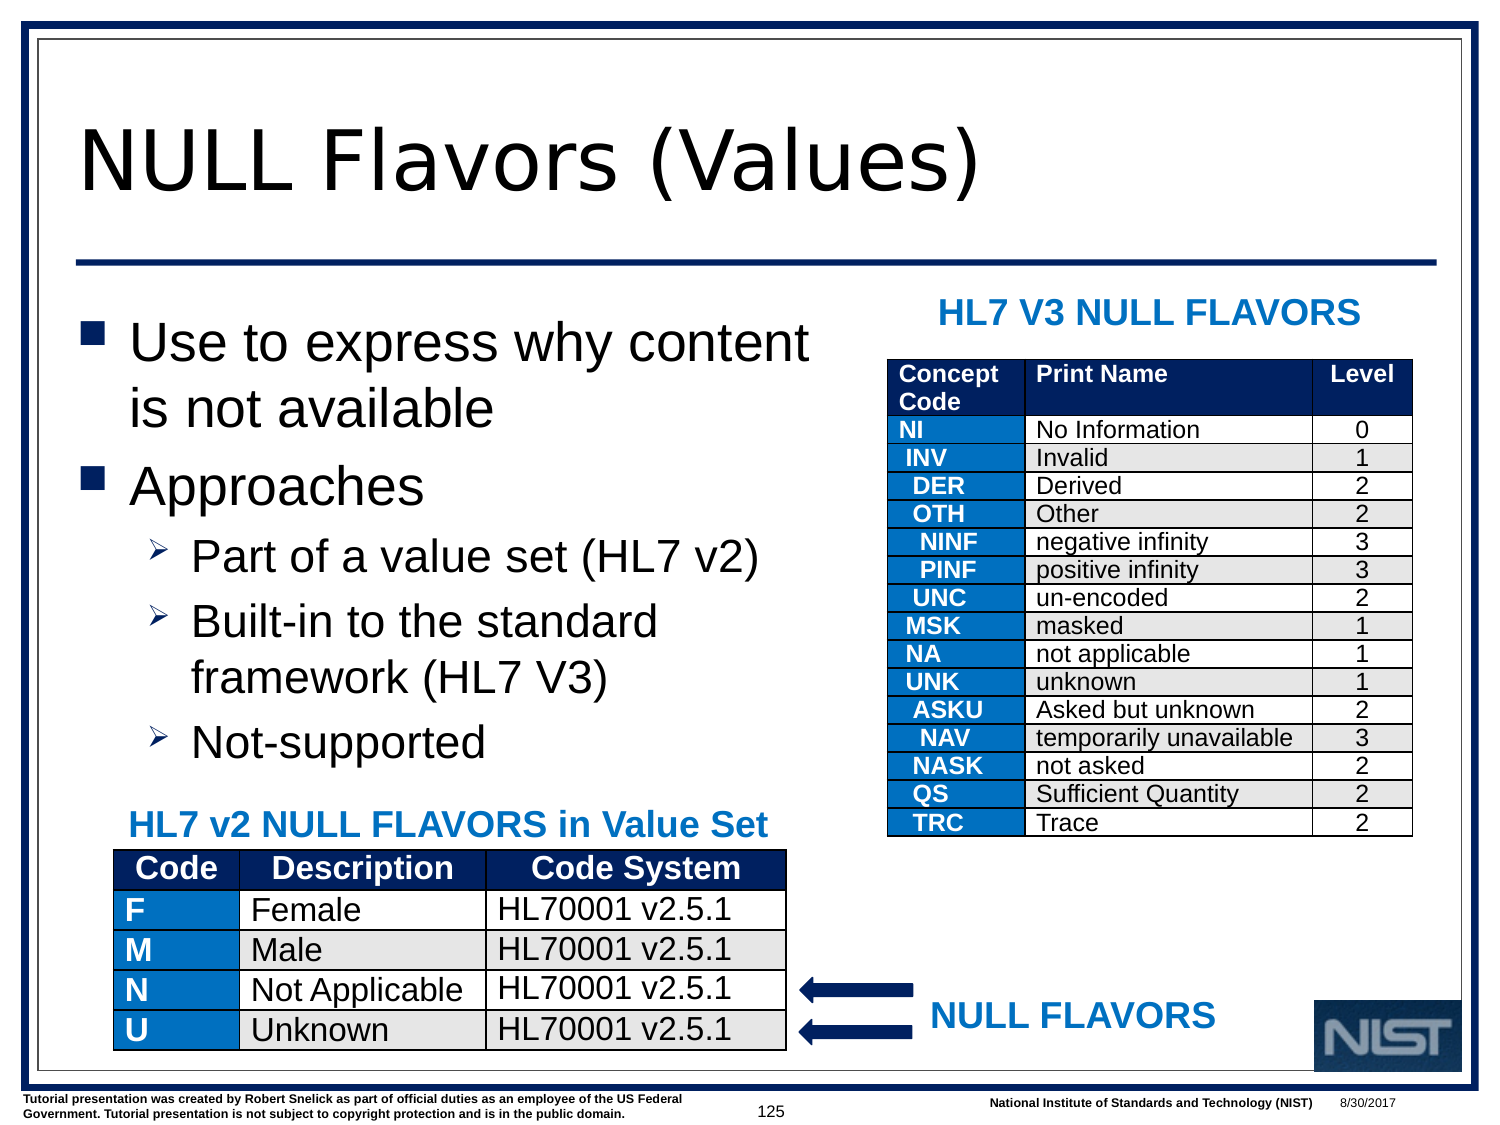

# NULL Flavors (Values)
HL7 V3 NULL FLAVORS
Use to express why content is not available
Approaches
Part of a value set (HL7 v2)
Built-in to the standard framework (HL7 V3)
Not-supported

| Concept Code | Print Name | Level |
| --- | --- | --- |
| NI | No Information | 0 |
| INV | Invalid | 1 |
| DER | Derived | 2 |
| OTH | Other | 2 |
| NINF | negative infinity | 3 |
| PINF | positive infinity | 3 |
| UNC | un-encoded | 2 |
| MSK | masked | 1 |
| NA | not applicable | 1 |
| UNK | unknown | 1 |
| ASKU | Asked but unknown | 2 |
| NAV | temporarily unavailable | 3 |
| NASK | not asked | 2 |
| QS | Sufficient Quantity | 2 |
| TRC | Trace | 2 |

HL7 v2 NULL FLAVORS in Value Set
| Code | Description | Code System |
| --- | --- | --- |
| F | Female | HL70001 v2.5.1 |
| M | Male | HL70001 v2.5.1 |
| N | Not Applicable | HL70001 v2.5.1 |
| U | Unknown | HL70001 v2.5.1 |

NULL FLAVORS

125
8/30/2017